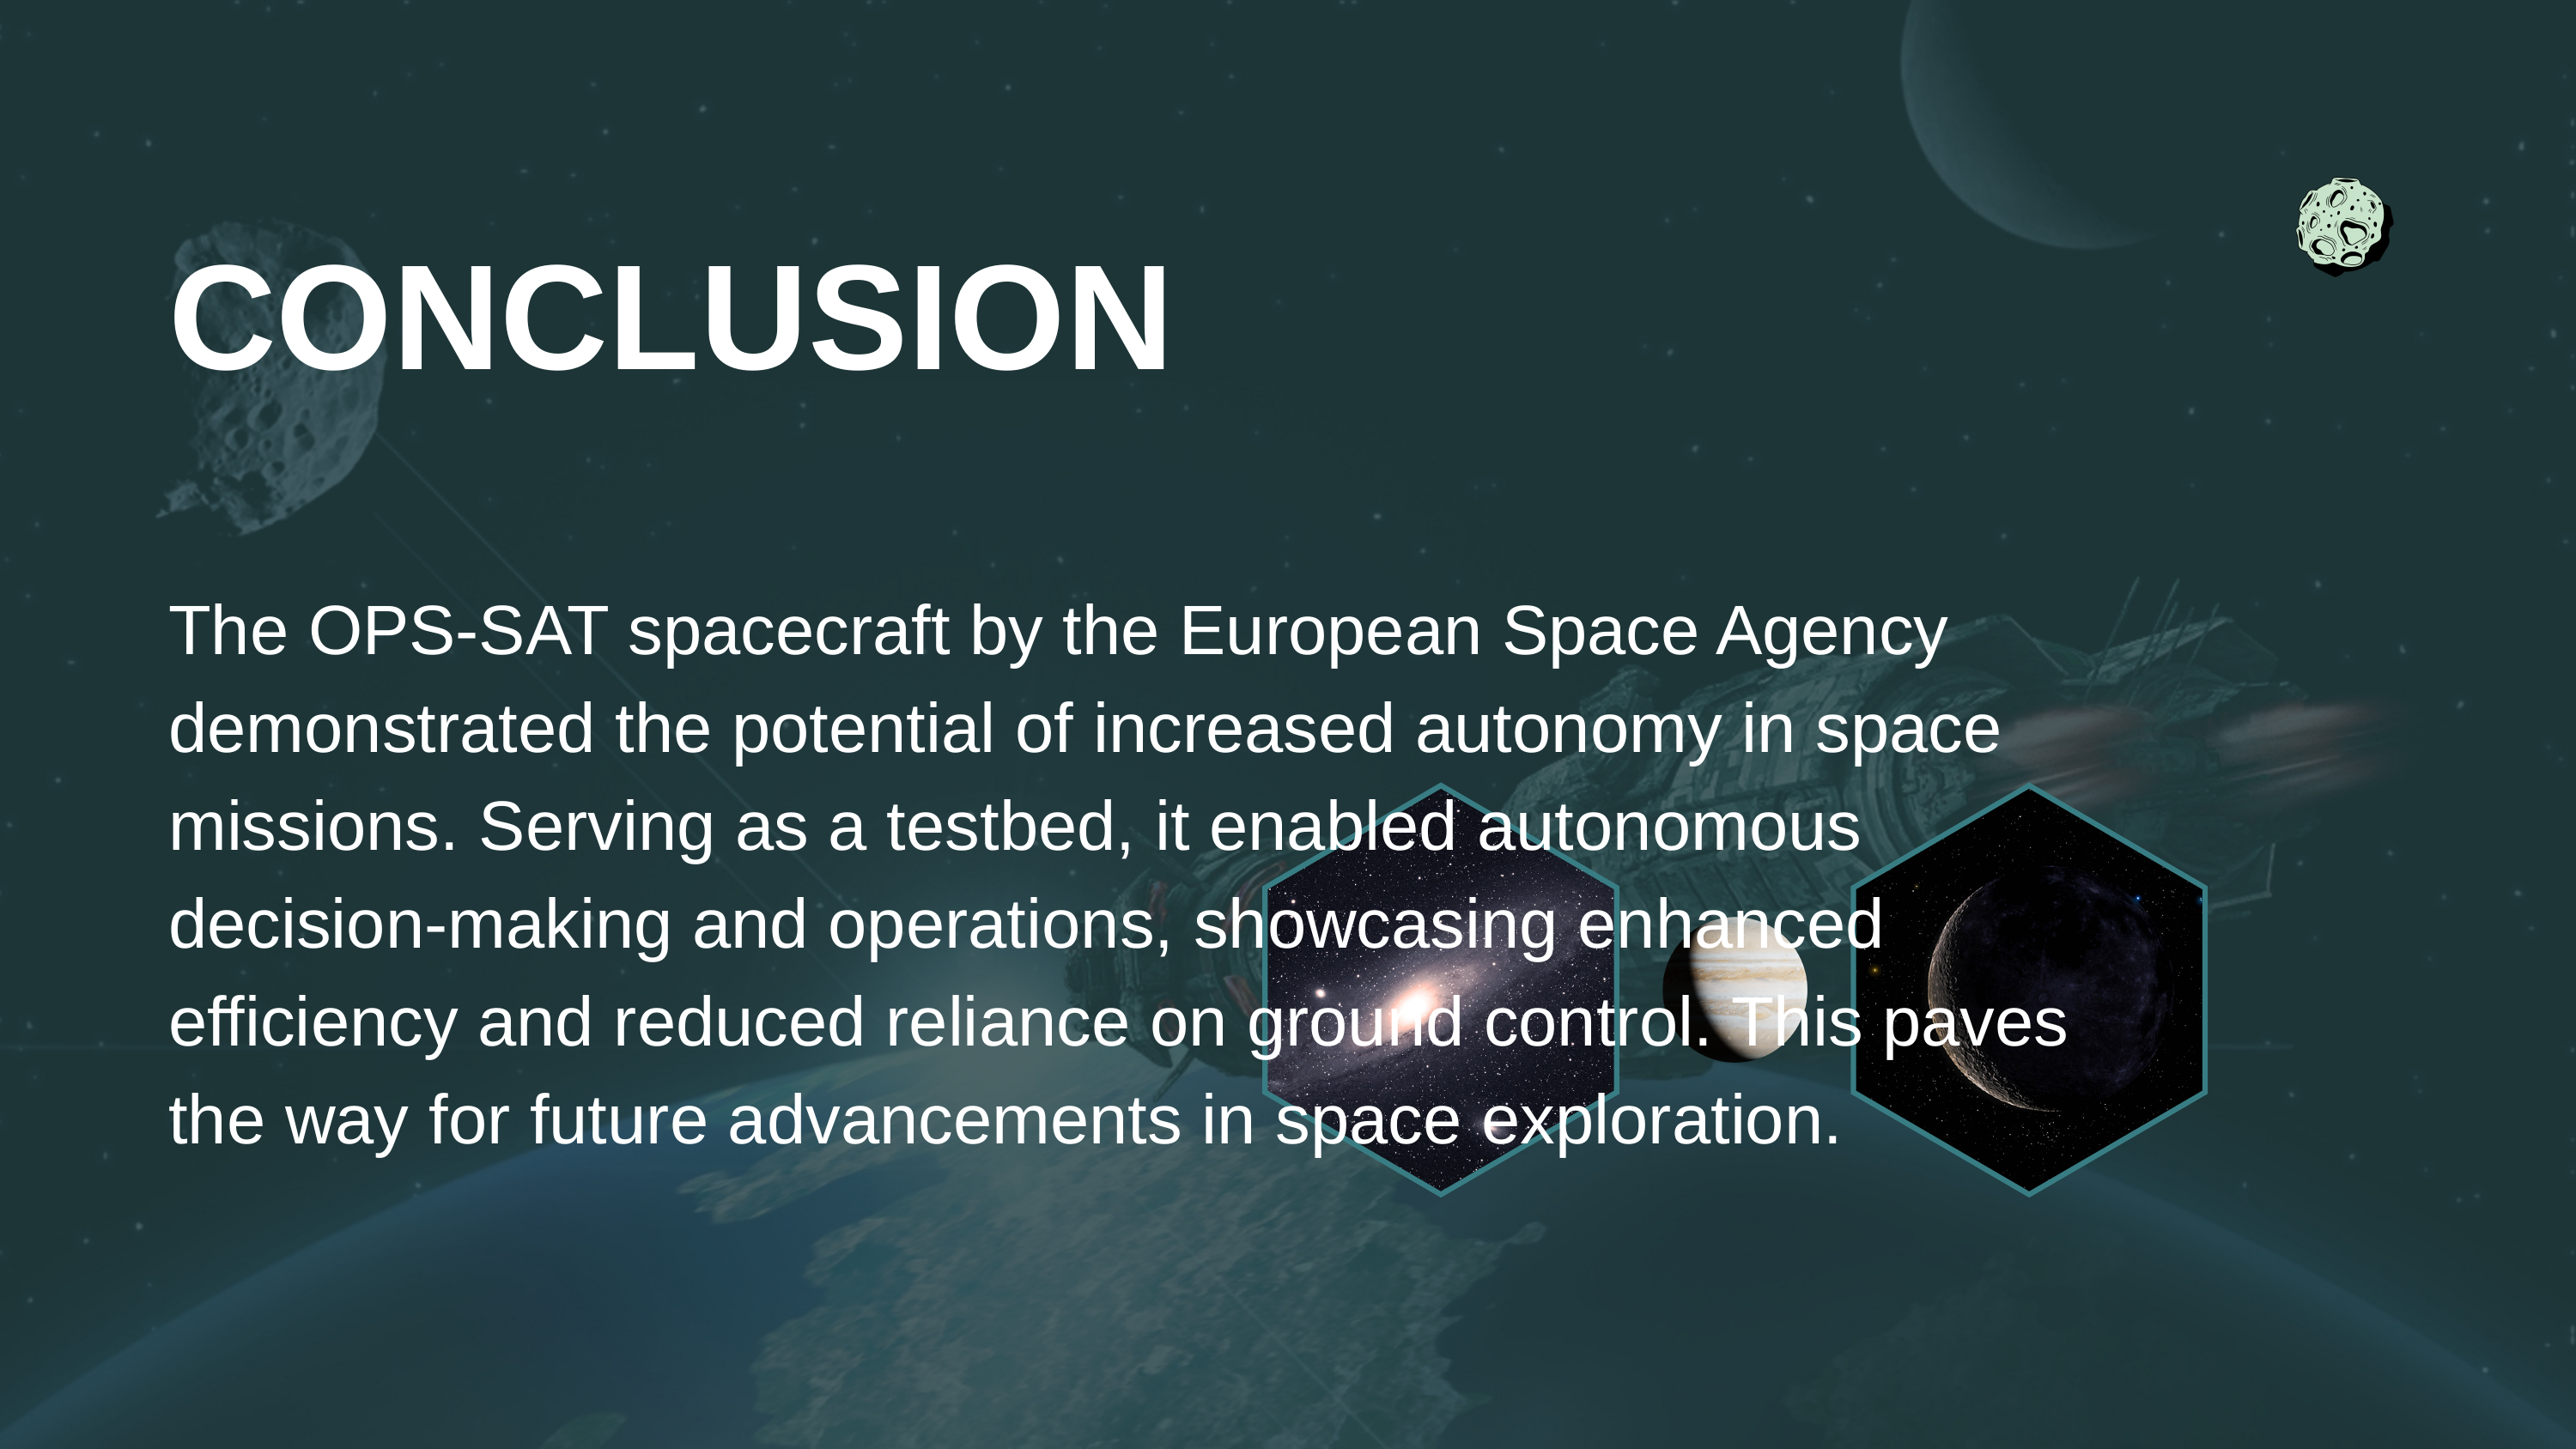

CONCLUSION
The OPS-SAT spacecraft by the European Space Agency demonstrated the potential of increased autonomy in space missions. Serving as a testbed, it enabled autonomous decision-making and operations, showcasing enhanced efficiency and reduced reliance on ground control. This paves the way for future advancements in space exploration.